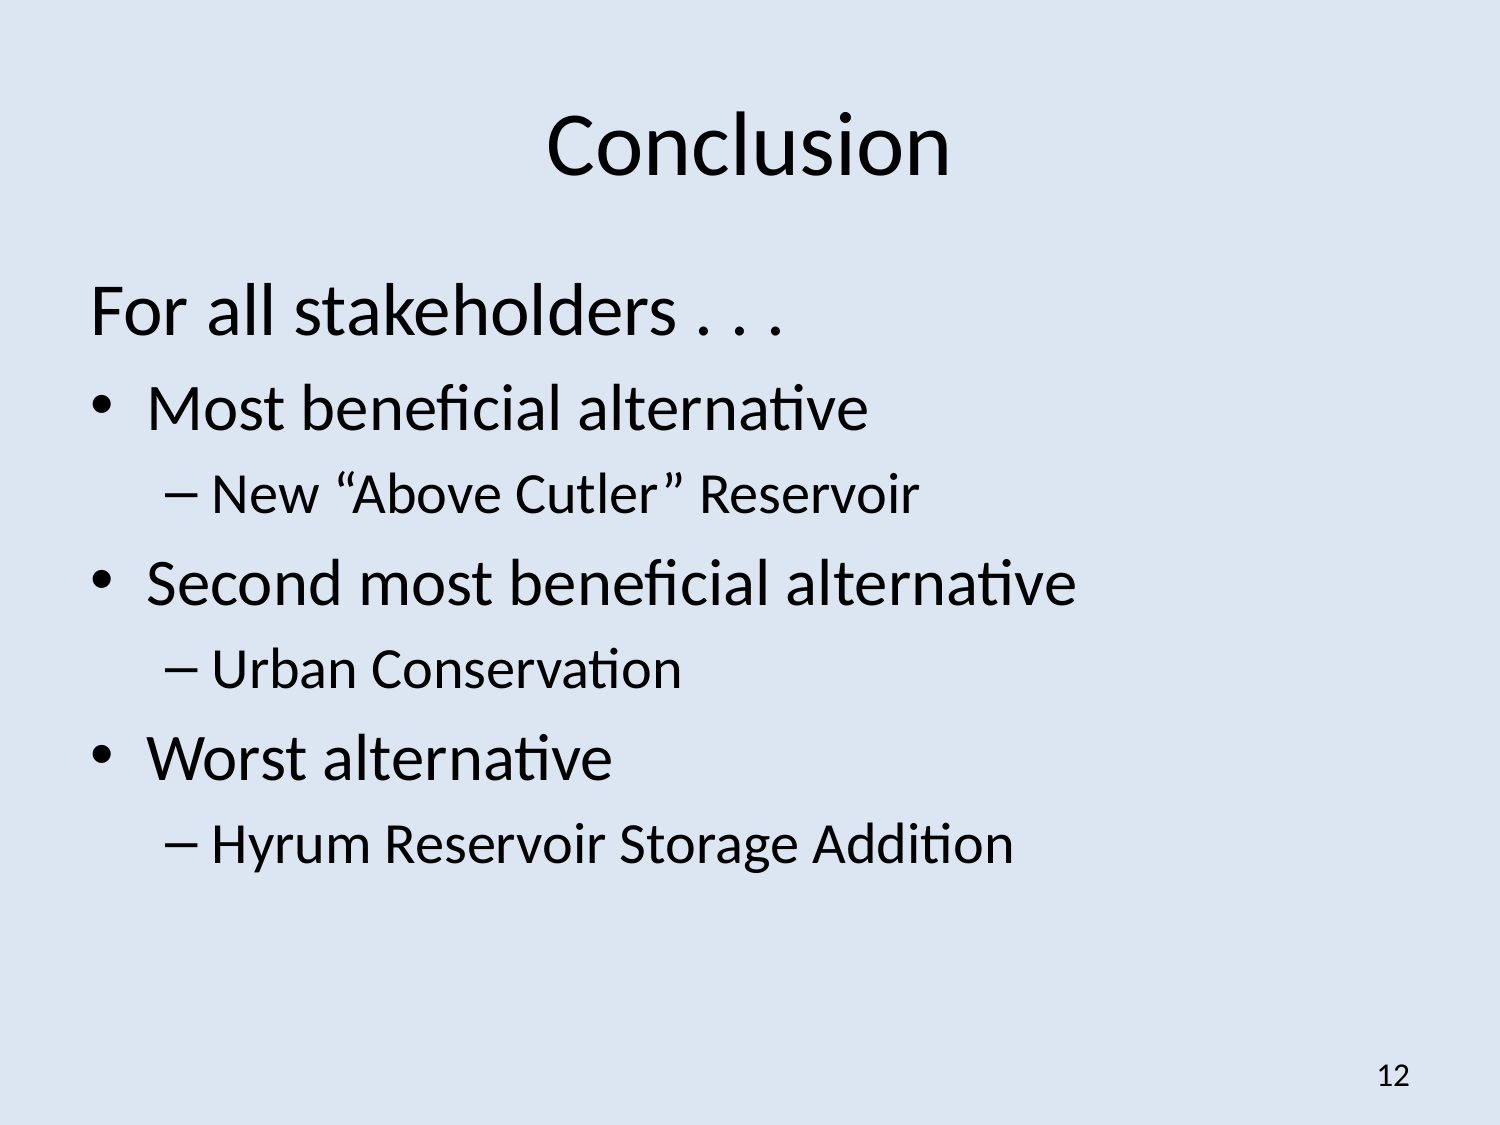

# Conclusion
For all stakeholders . . .
Most beneficial alternative
New “Above Cutler” Reservoir
Second most beneficial alternative
Urban Conservation
Worst alternative
Hyrum Reservoir Storage Addition
12